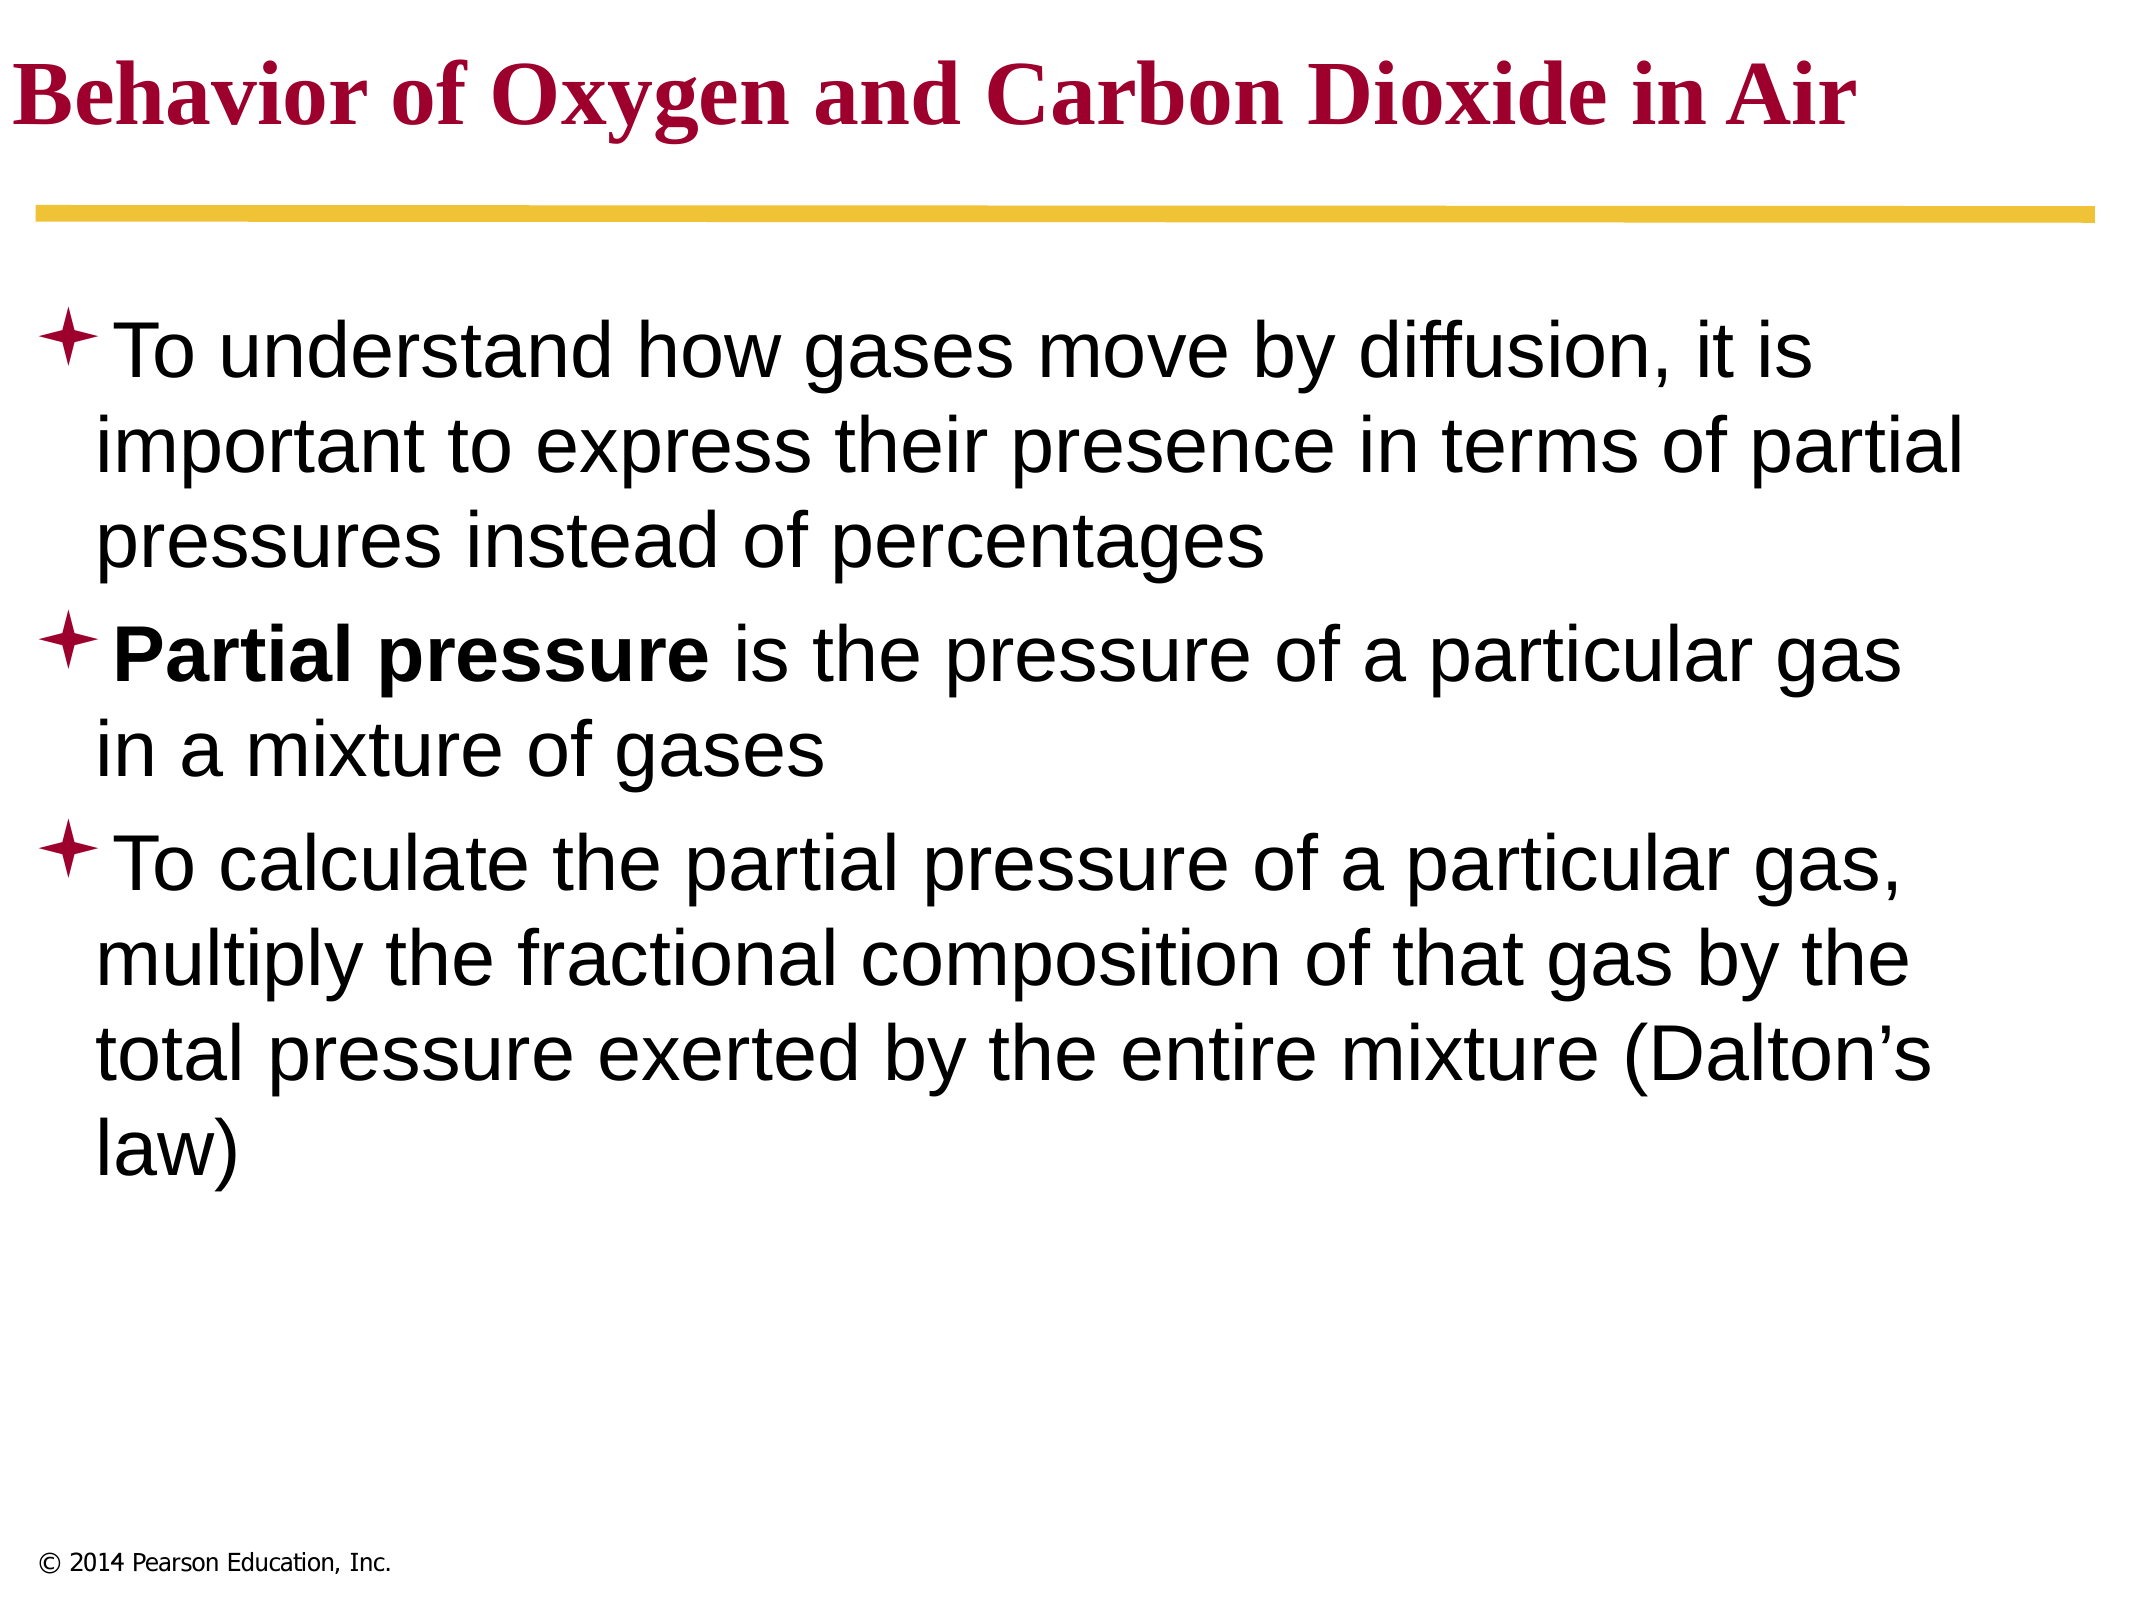

Behavior of Oxygen and Carbon Dioxide in Air

To understand how gases move by diffusion, it is important to express their presence in terms of partial pressures instead of percentages
Partial pressure is the pressure of a particular gas
in a mixture of gases
To calculate the partial pressure of a particular gas, multiply the fractional composition of that gas by the total pressure exerted by the entire mixture (Dalton’s law)